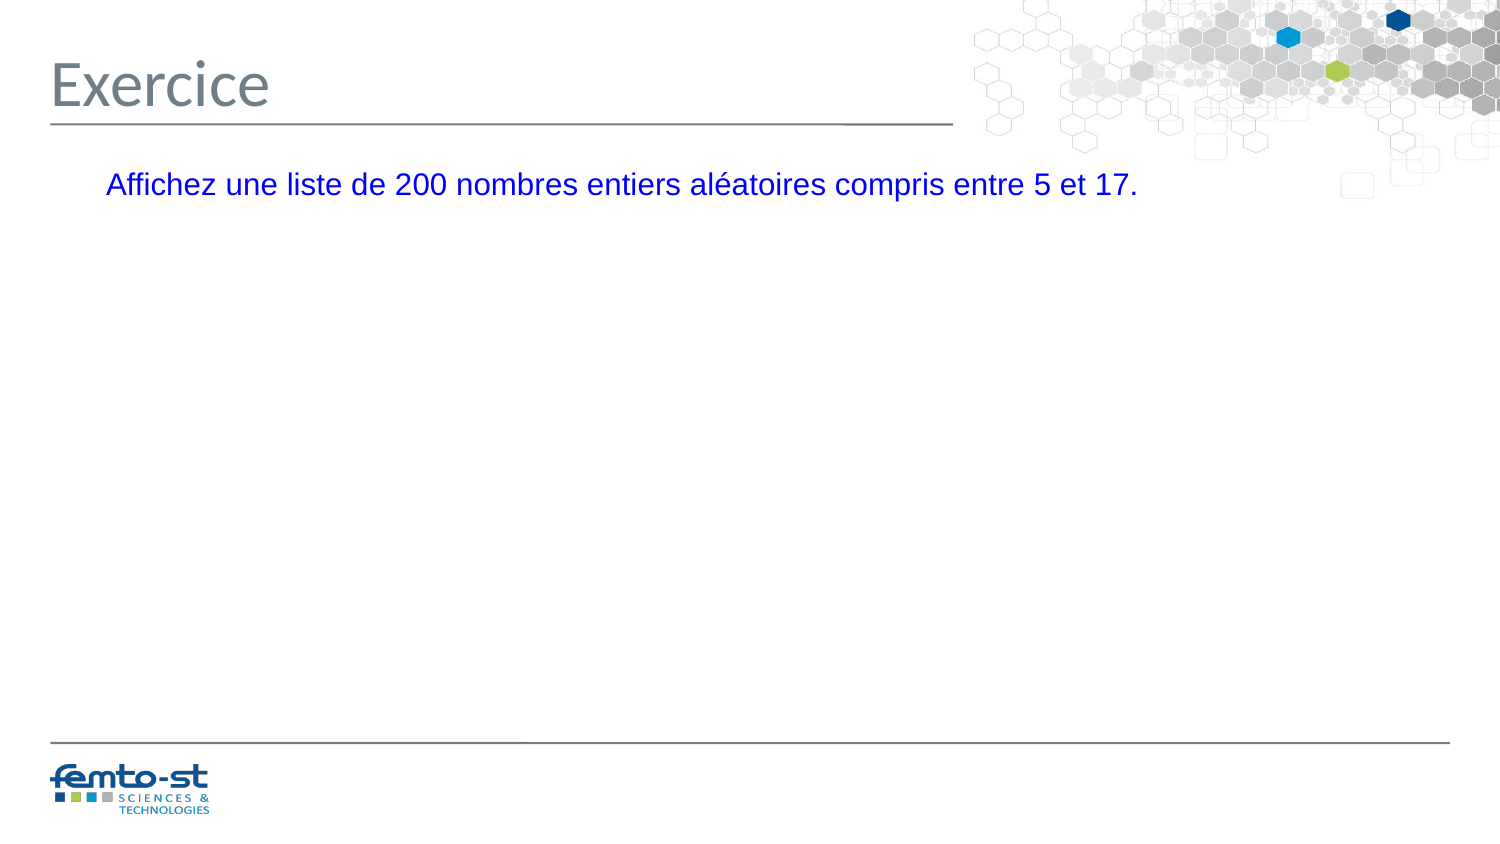

Exercice
Affichez une liste de 200 nombres entiers aléatoires compris entre 5 et 17.